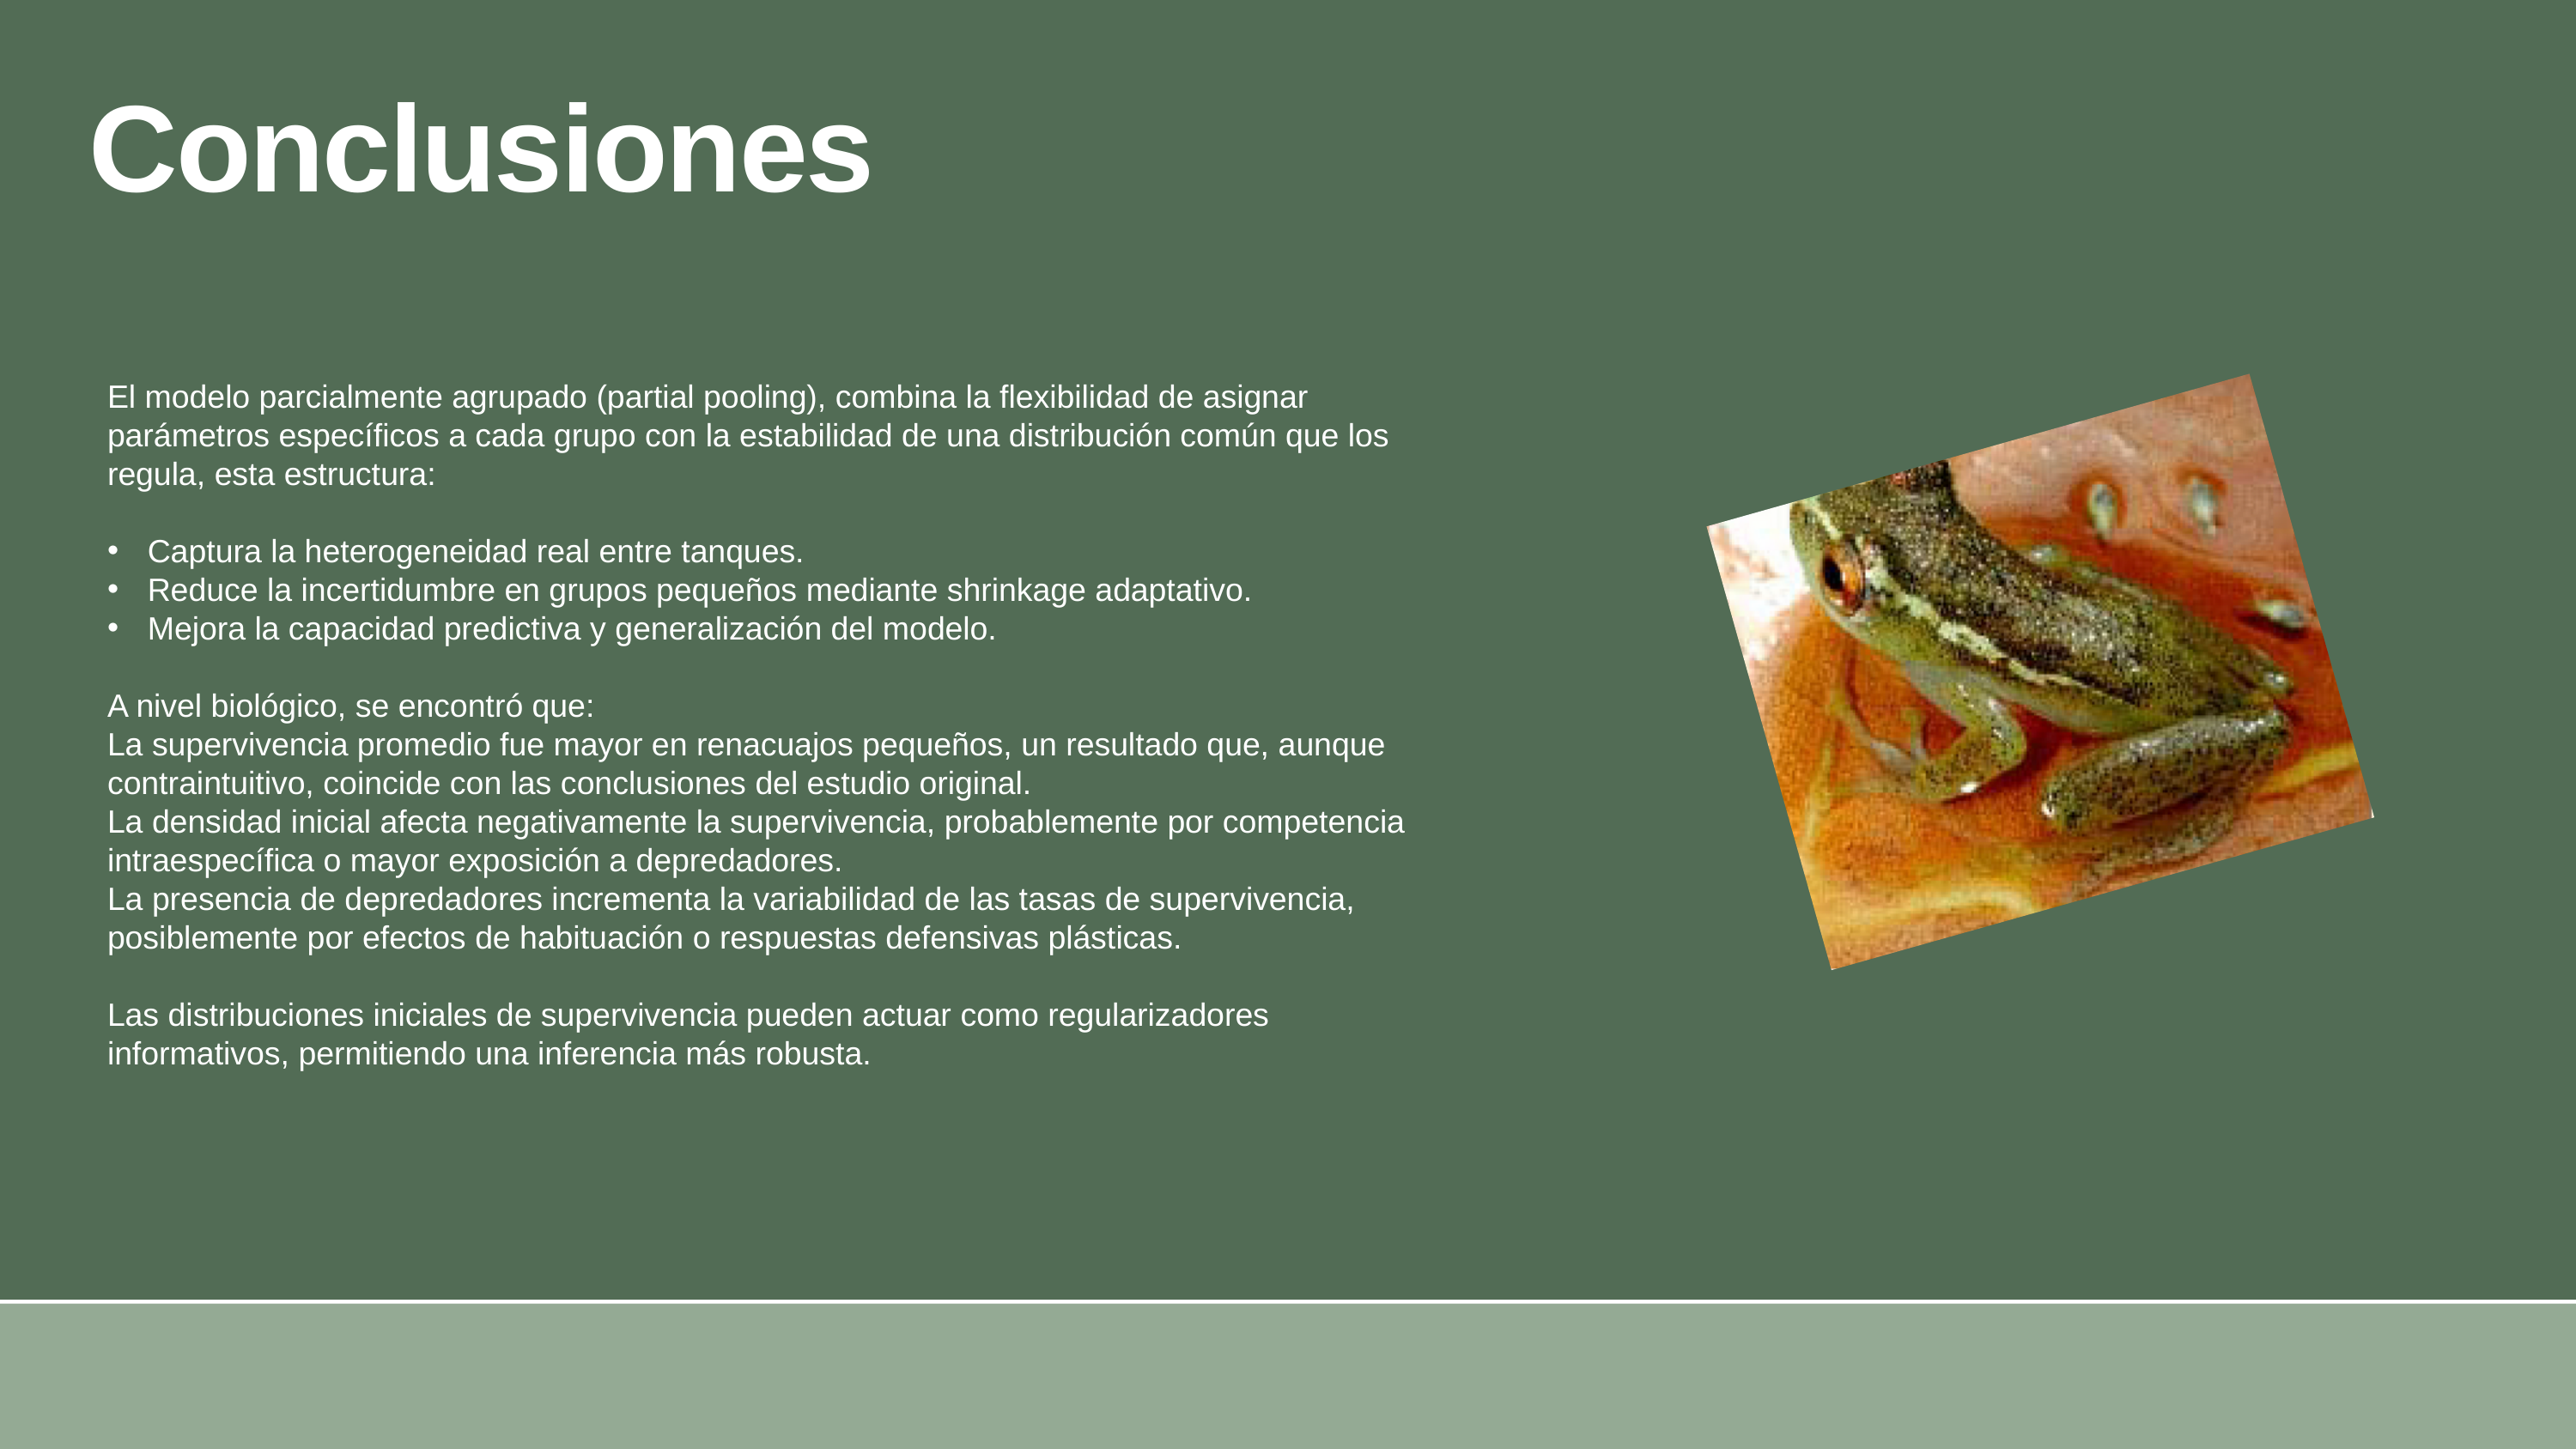

Conclusiones
El modelo parcialmente agrupado (partial pooling), combina la flexibilidad de asignar parámetros específicos a cada grupo con la estabilidad de una distribución común que los regula, esta estructura:

Captura la heterogeneidad real entre tanques.
Reduce la incertidumbre en grupos pequeños mediante shrinkage adaptativo.
Mejora la capacidad predictiva y generalización del modelo.

A nivel biológico, se encontró que:
La supervivencia promedio fue mayor en renacuajos pequeños, un resultado que, aunque contraintuitivo, coincide con las conclusiones del estudio original.
La densidad inicial afecta negativamente la supervivencia, probablemente por competencia intraespecífica o mayor exposición a depredadores.
La presencia de depredadores incrementa la variabilidad de las tasas de supervivencia, posiblemente por efectos de habituación o respuestas defensivas plásticas.

Las distribuciones iniciales de supervivencia pueden actuar como regularizadores informativos, permitiendo una inferencia más robusta.